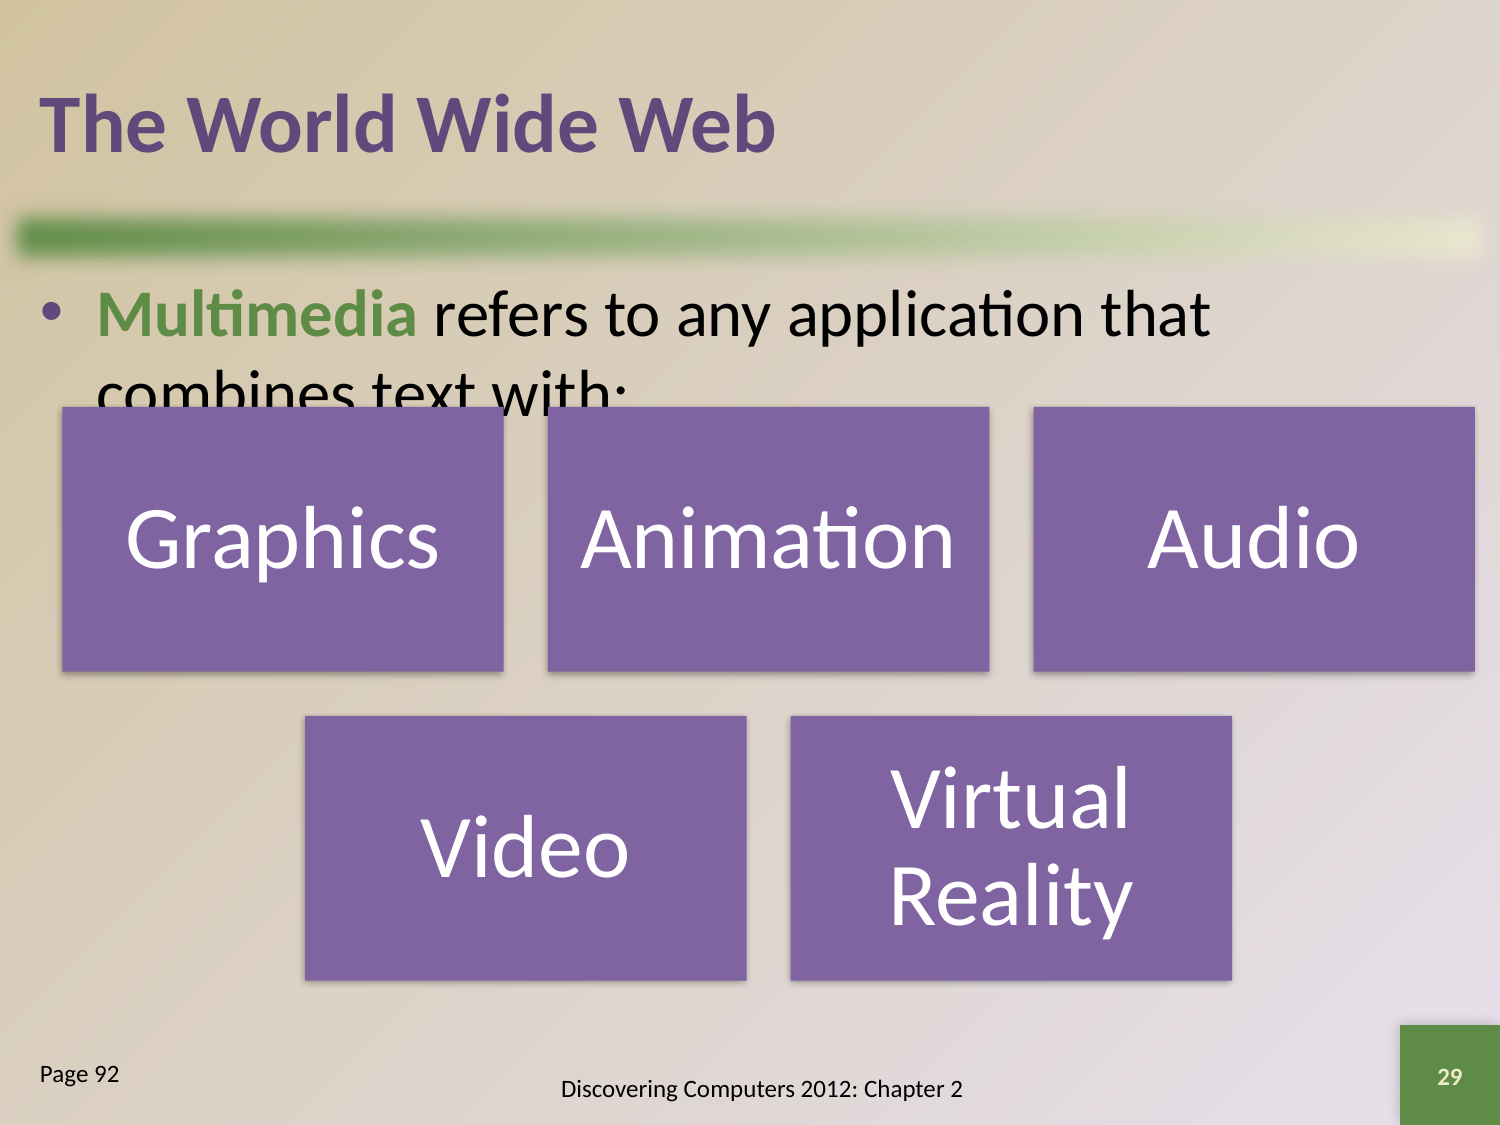

# The World Wide Web
Multimedia refers to any application that combines text with:
Graphics
Animation
Audio
Video
Virtual Reality
29
Page 92
Discovering Computers 2012: Chapter 2